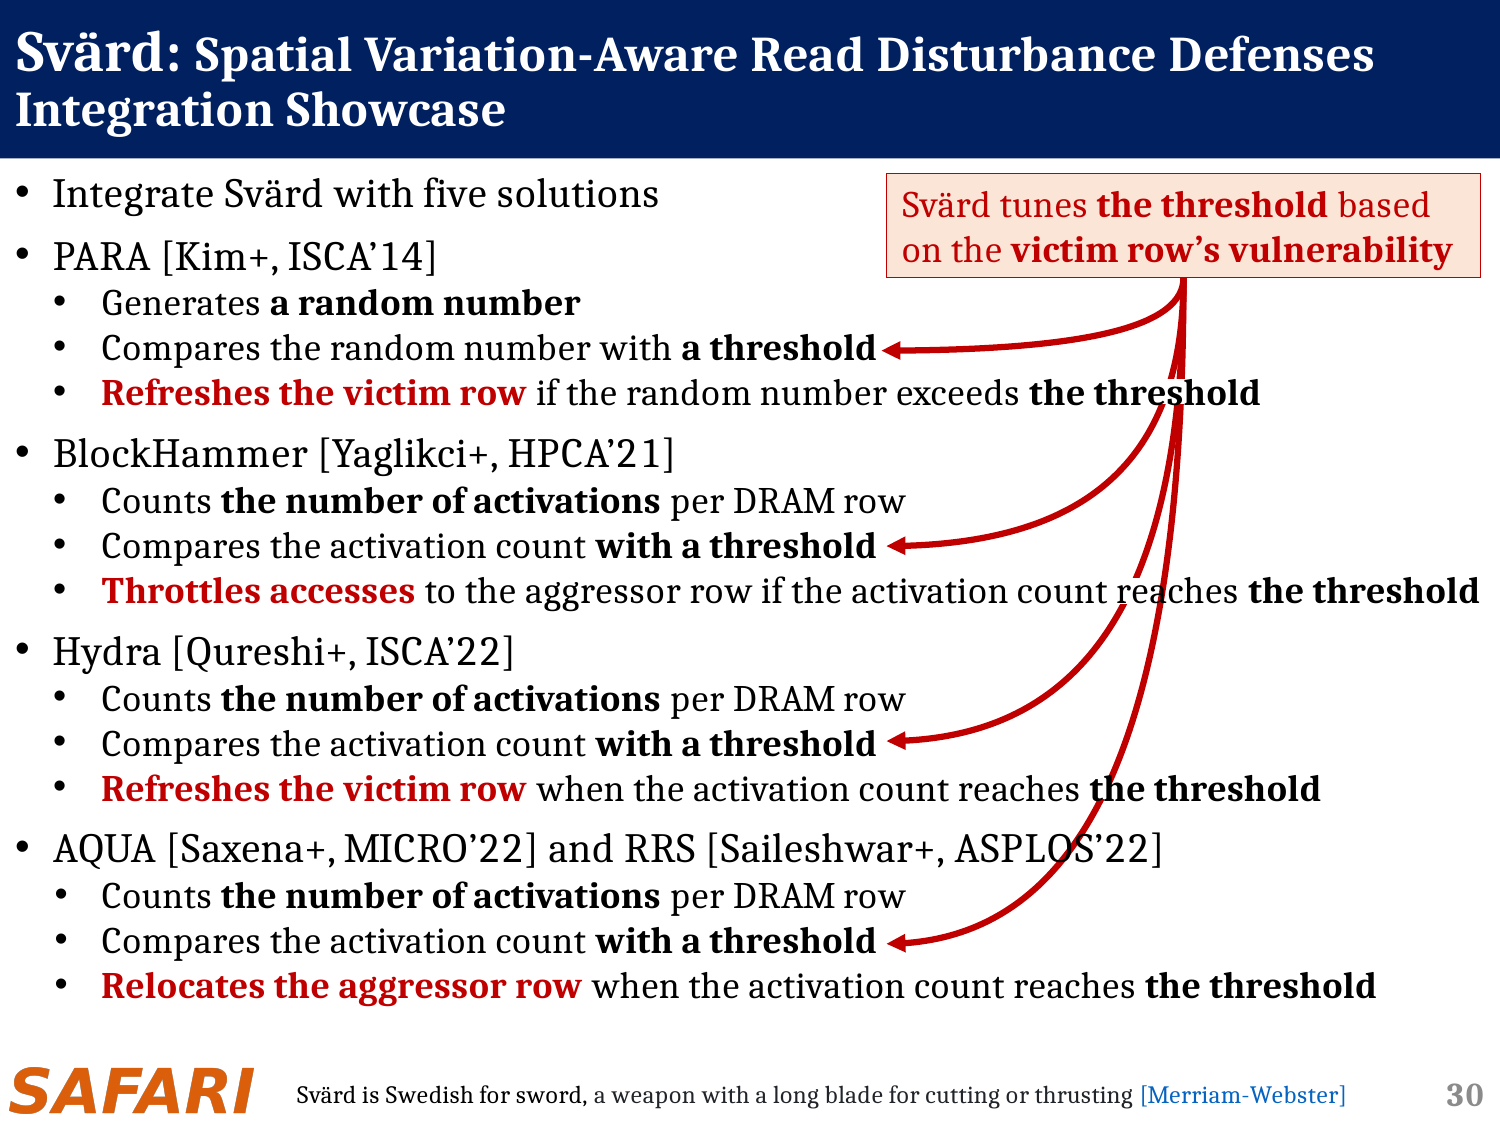

# Svärd: Spatial Variation-Aware Read Disturbance Defenses Integration Showcase
Integrate Svärd with five solutions
PARA [Kim+, ISCA’14]
Generates a random number
Compares the random number with a threshold
Refreshes the victim row if the random number exceeds the threshold
BlockHammer [Yaglikci+, HPCA’21]
Counts the number of activations per DRAM row
Compares the activation count with a threshold
Throttles accesses to the aggressor row if the activation count reaches the threshold
Hydra [Qureshi+, ISCA’22]
Counts the number of activations per DRAM row
Compares the activation count with a threshold
Refreshes the victim row when the activation count reaches the threshold
AQUA [Saxena+, MICRO’22] and RRS [Saileshwar+, ASPLOS’22]
Counts the number of activations per DRAM row
Compares the activation count with a threshold
Relocates the aggressor row when the activation count reaches the threshold
Svärd tunes the threshold based
on the victim row’s vulnerability

30
Svärd is Swedish for sword, a weapon with a long blade for cutting or thrusting [Merriam-Webster]